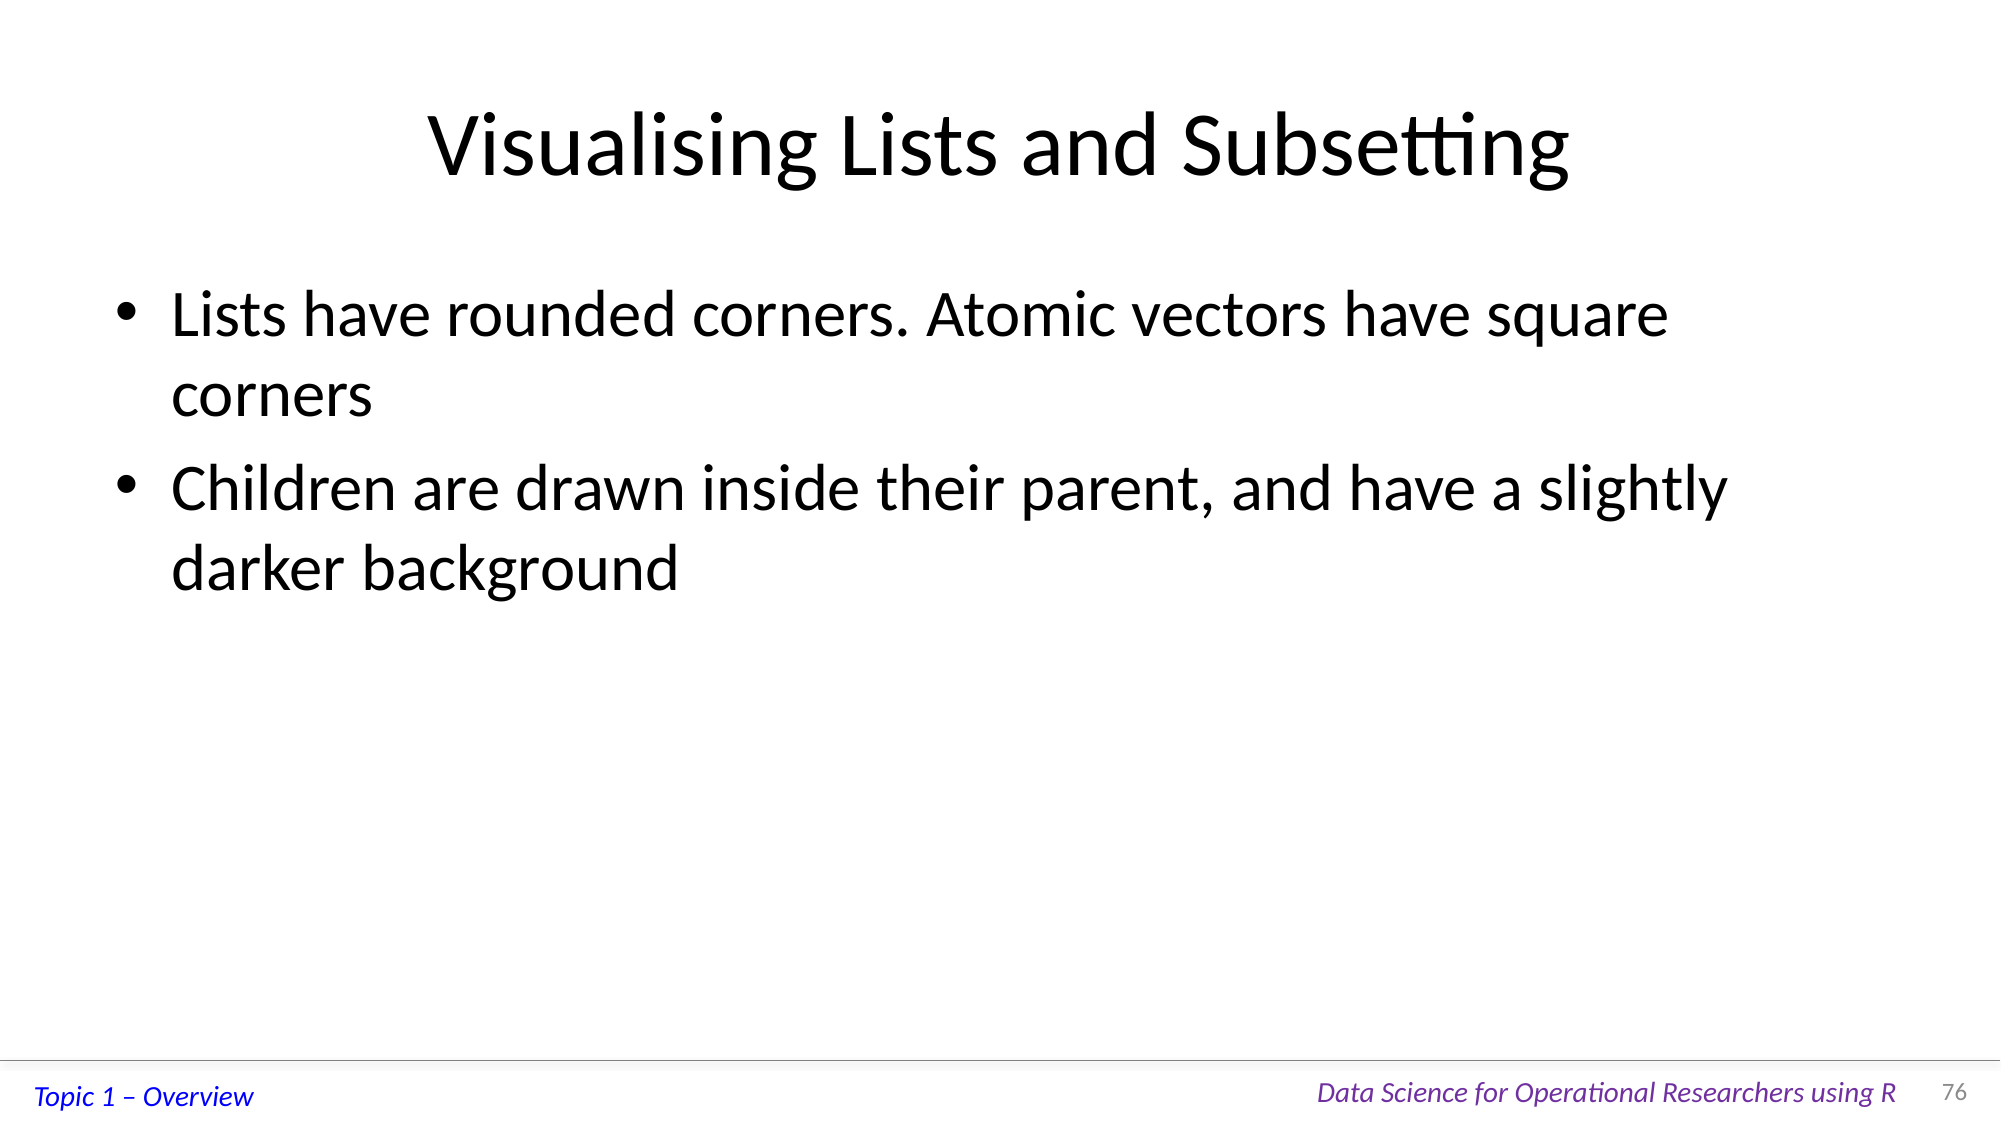

# Visualising Lists and Subsetting
Lists have rounded corners. Atomic vectors have square corners
Children are drawn inside their parent, and have a slightly darker background
76